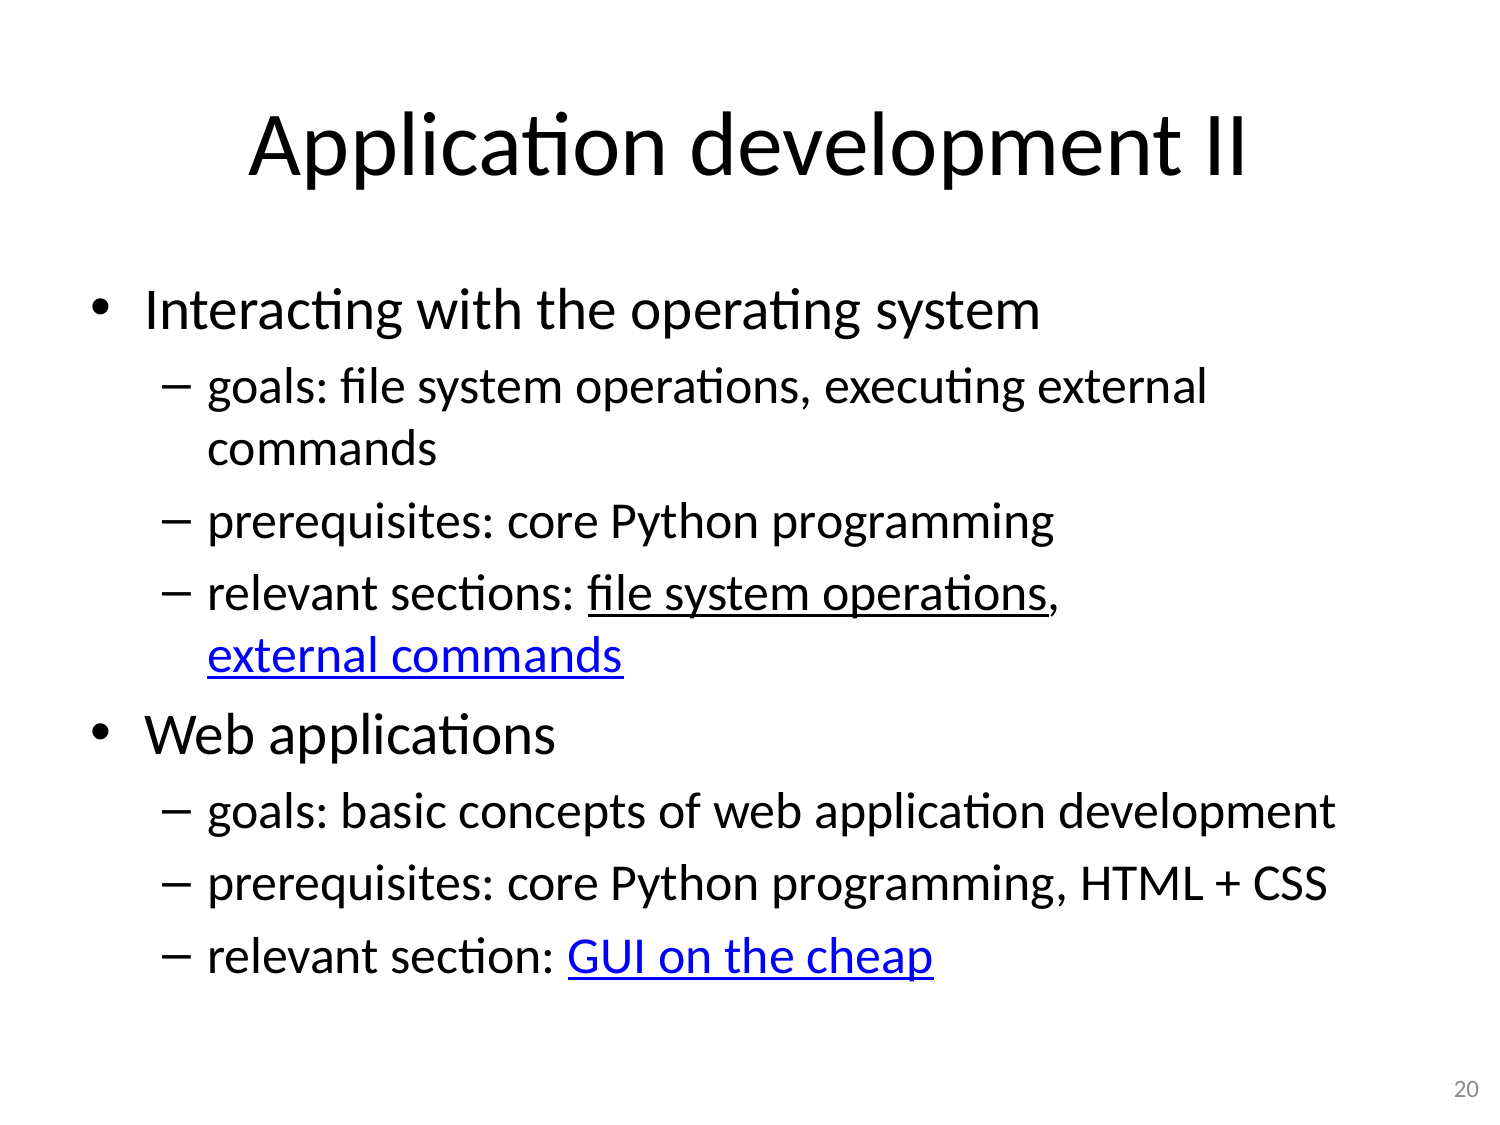

# Application development II
Interacting with the operating system
goals: file system operations, executing external commands
prerequisites: core Python programming
relevant sections: file system operations, external commands
Web applications
goals: basic concepts of web application development
prerequisites: core Python programming, HTML + CSS
relevant section: GUI on the cheap
20